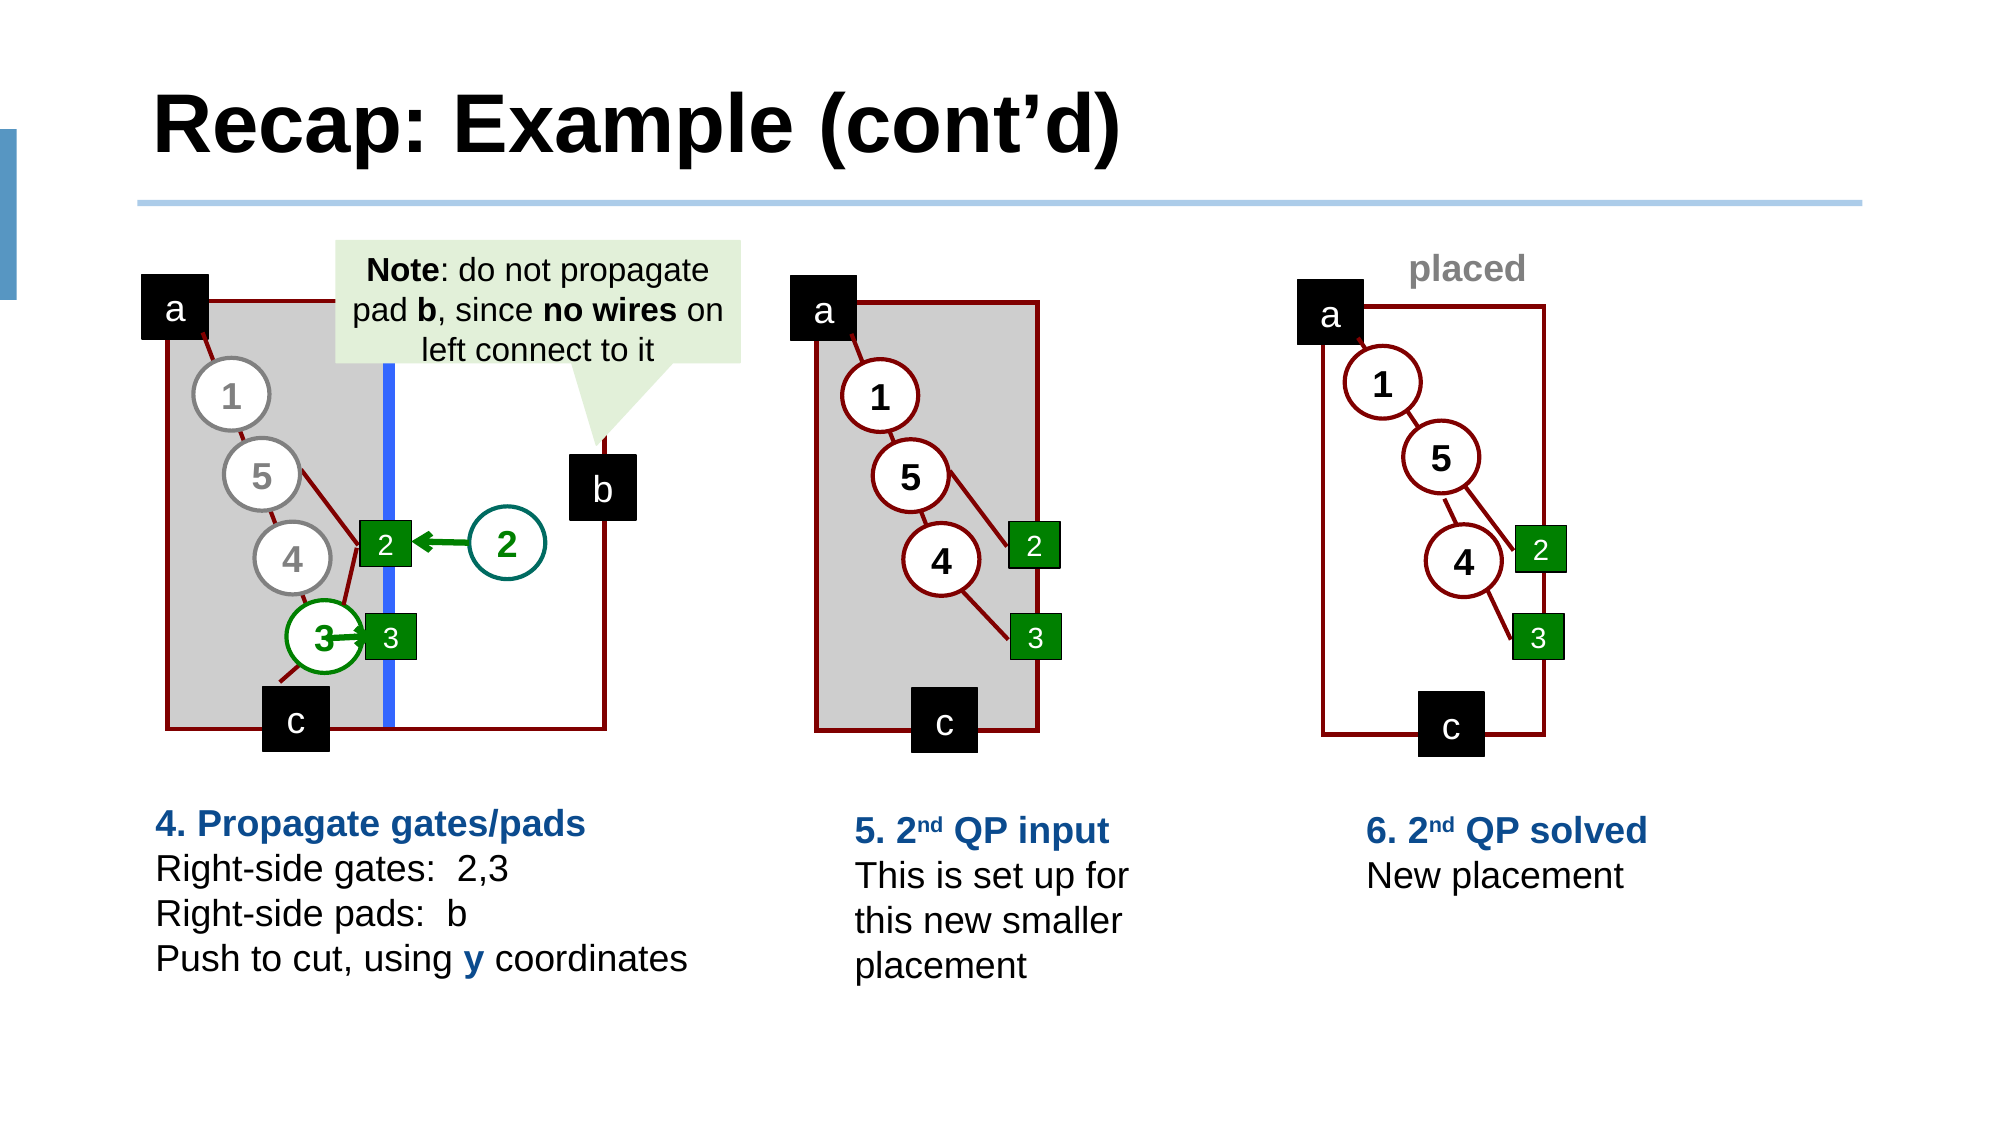

# Recap: Example (cont’d)
placed
a

1
5

4
2
3
c
6. 2nd QP solved
New placement
Note: do not propagate pad b, since no wires on left connect to it
a
a

1
5

2
4

3
c
5. 2nd QP input
This is set up for
this new smaller
placement

1
5
b

2
2
4

3
3

c
4. Propagate gates/pads
Right-side gates:  2,3
Right-side pads:  b
Push to cut, using y coordinates